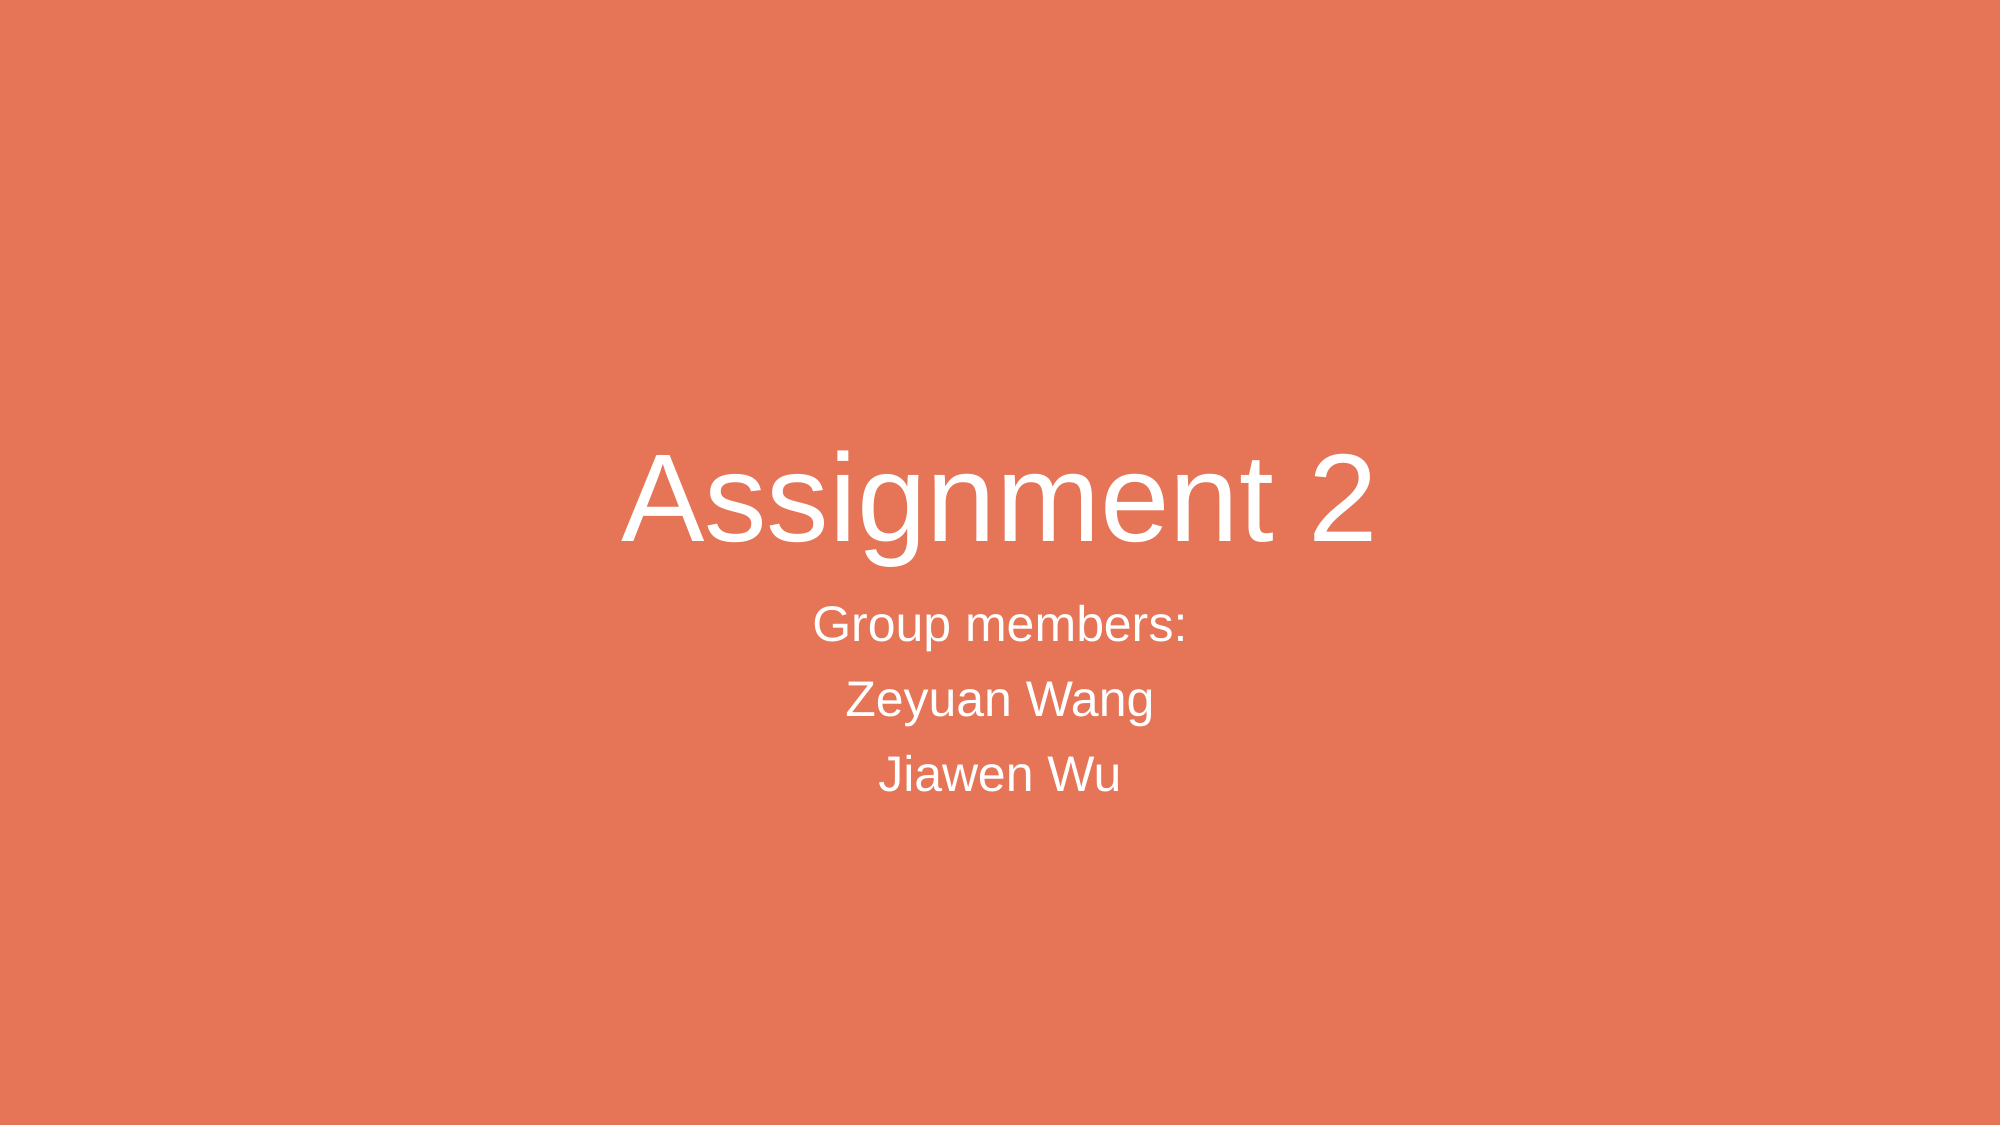

# Assignment 2
Group members:
Zeyuan Wang
Jiawen Wu